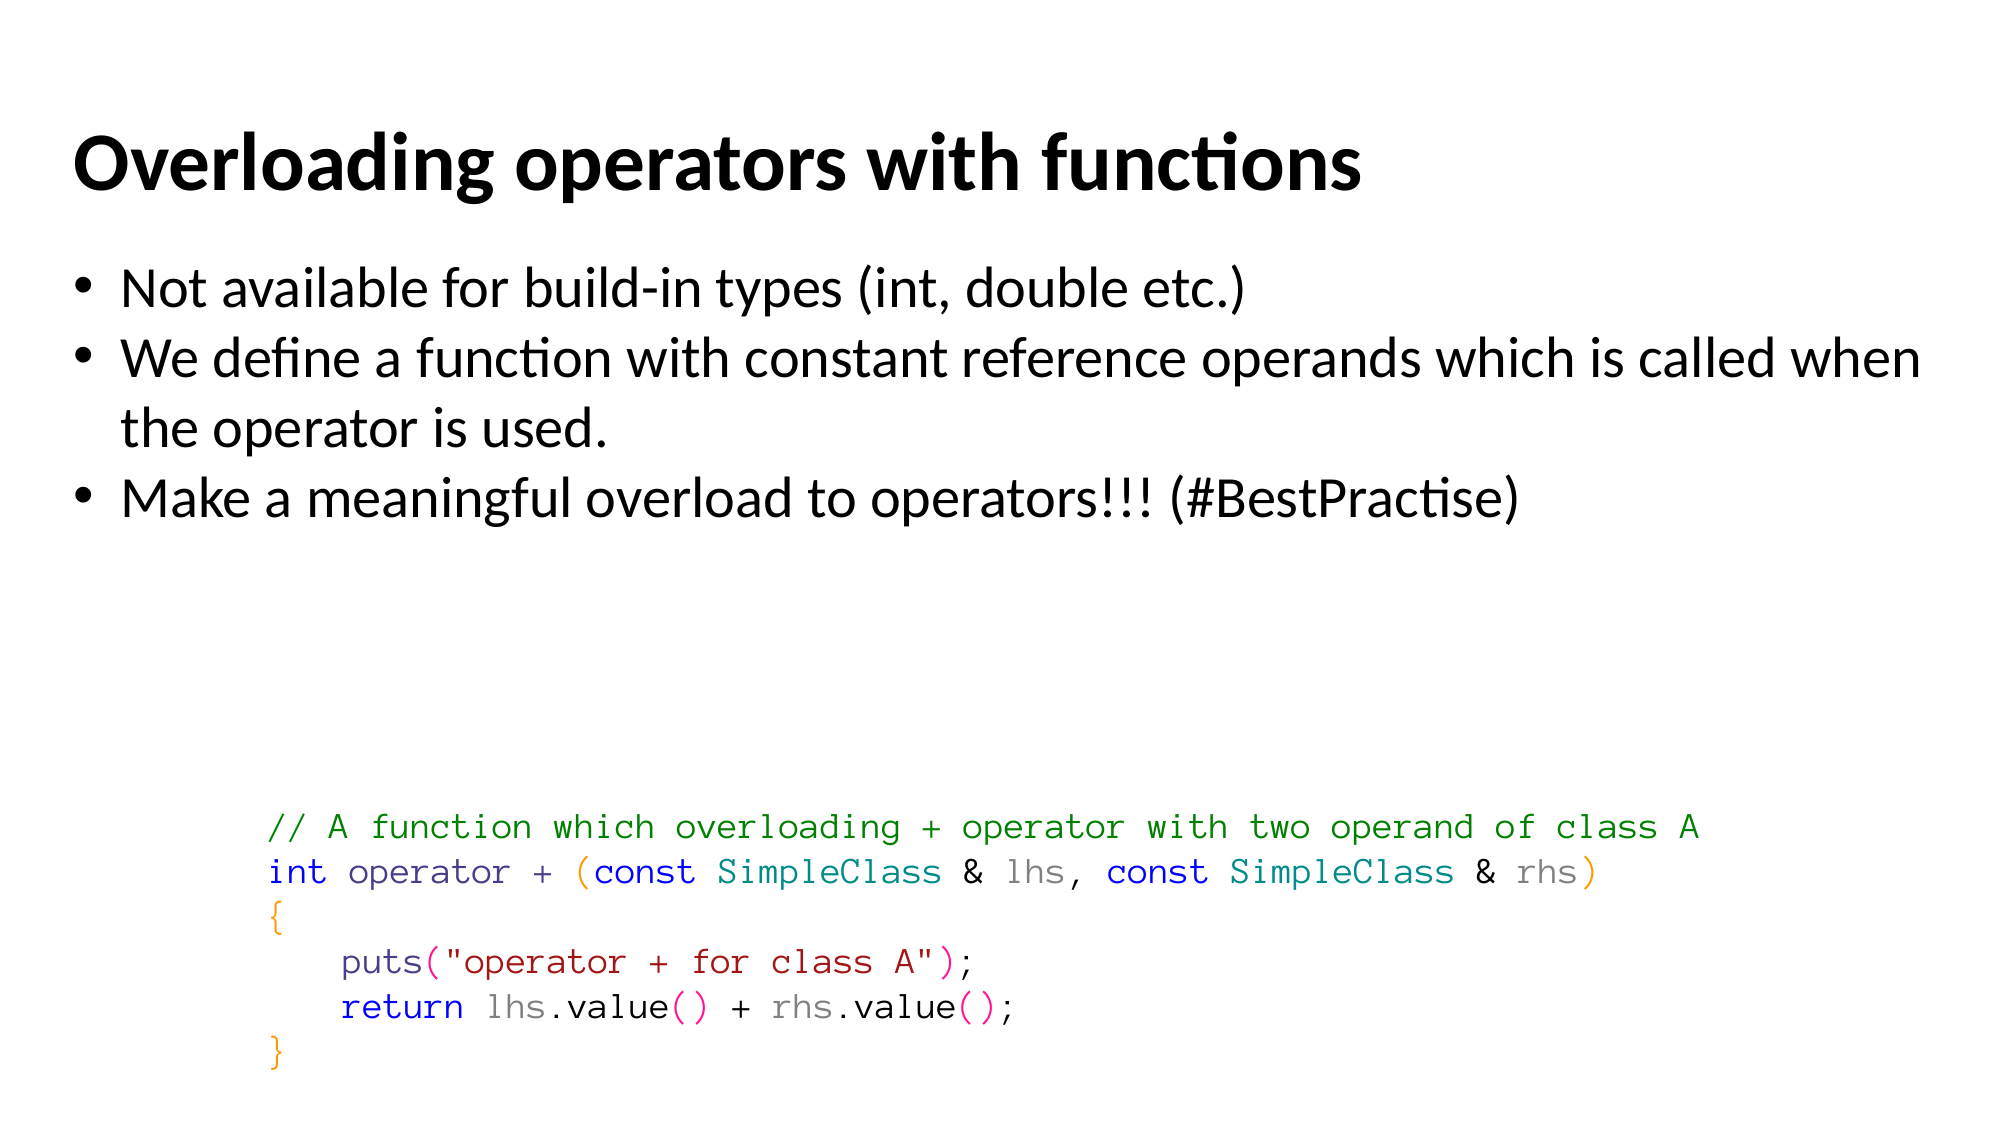

Overloading operators with functions
Not available for build-in types (int, double etc.)
We define a function with constant reference operands which is called when the operator is used.
Make a meaningful overload to operators!!! (#BestPractise)
// A function which overloading + operator with two operand of class A
int operator + (const SimpleClass & lhs, const SimpleClass & rhs)
{
puts("operator + for class A");
return lhs.value() + rhs.value();
}